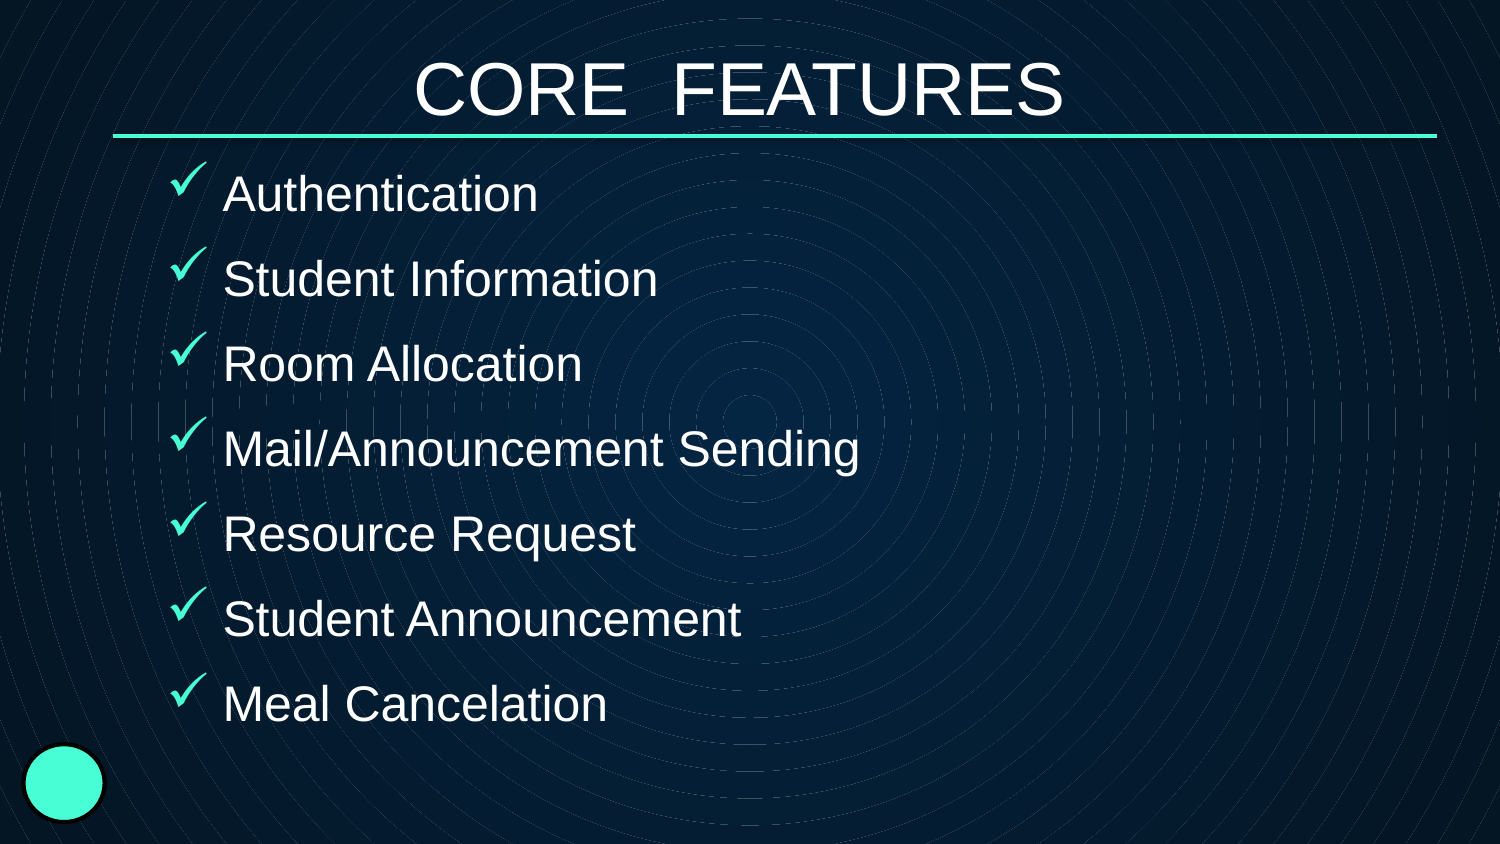

CORE  FEATURES
Authentication
Student Information
Room Allocation
Mail/Announcement Sending
Resource Request
Student Announcement
Meal Cancelation

4
4